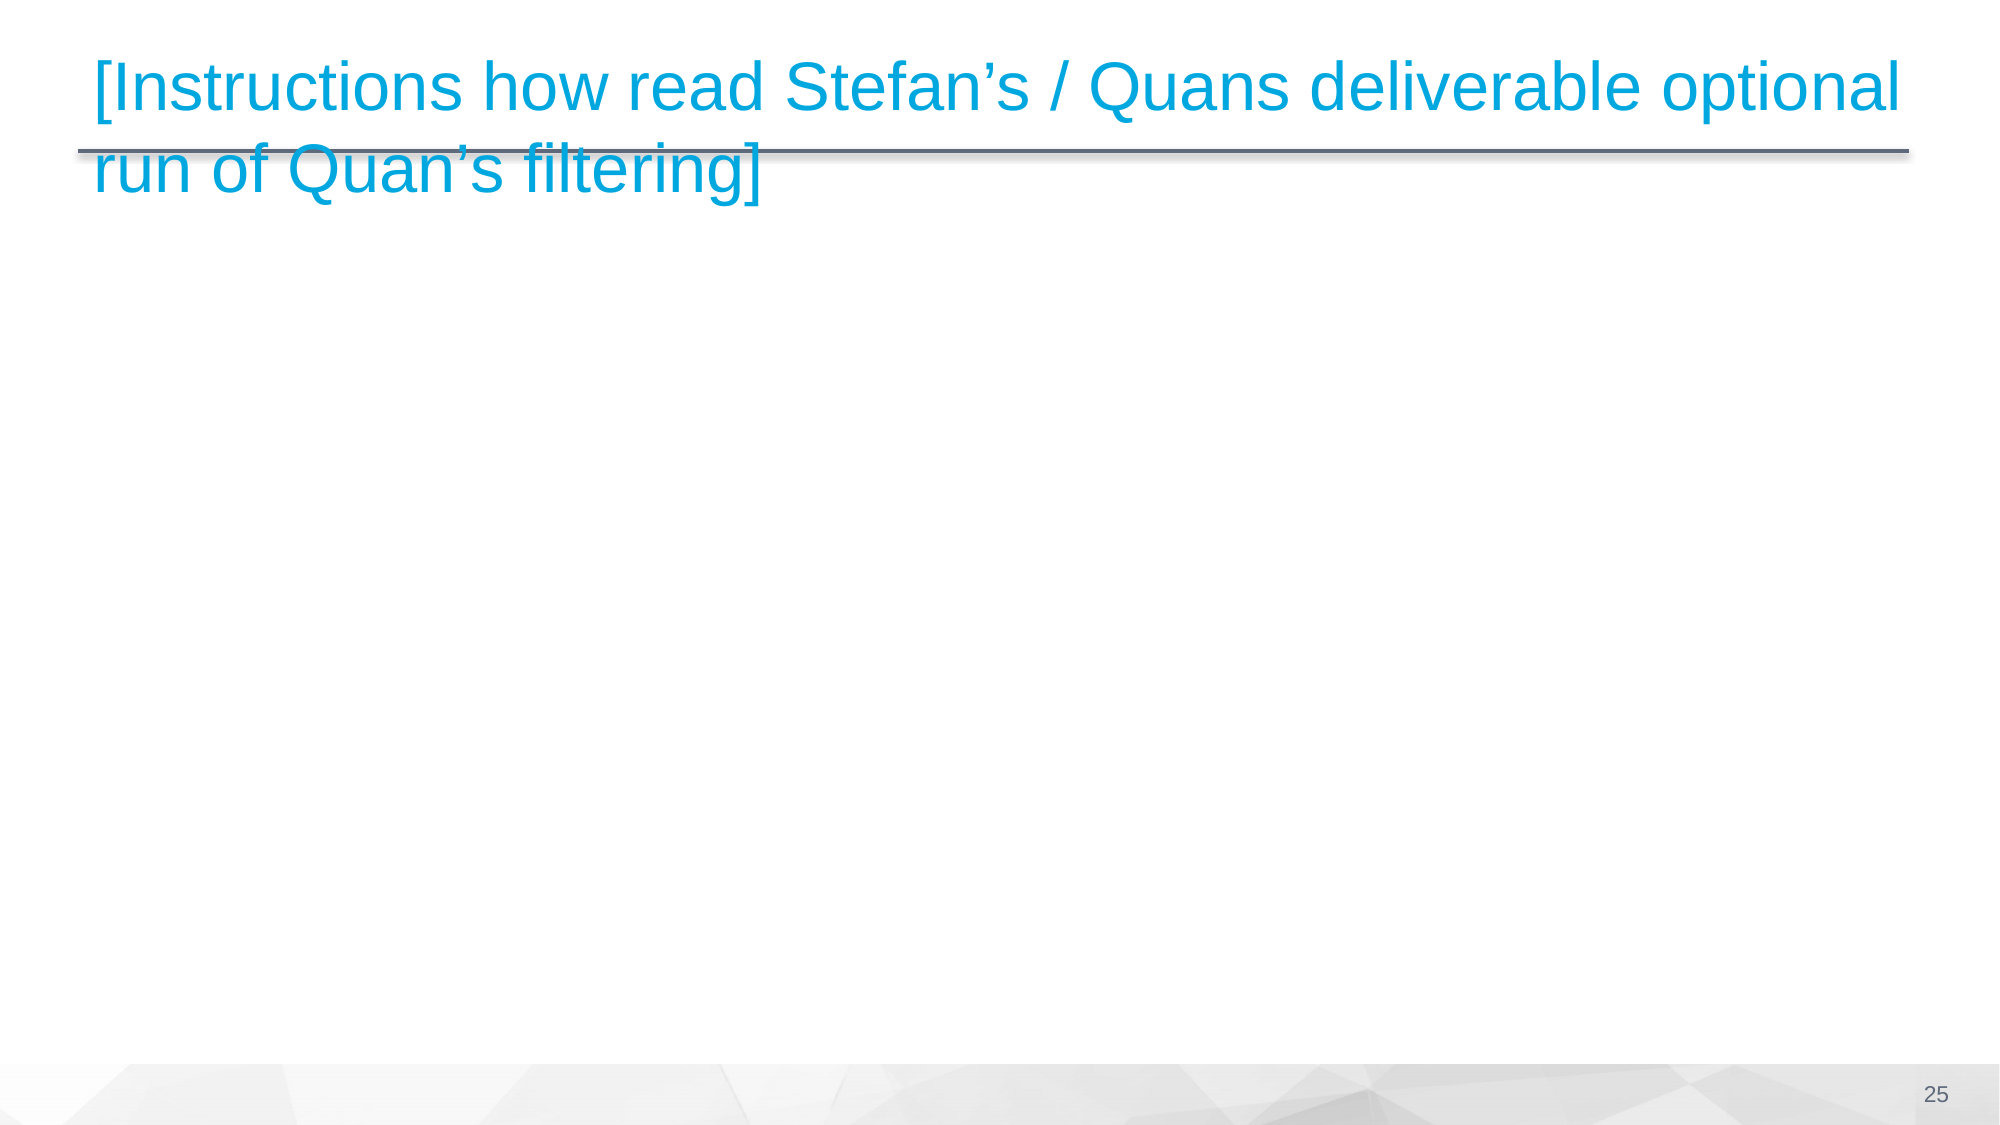

# [Instructions how read Stefan’s / Quans deliverable optional run of Quan’s filtering]